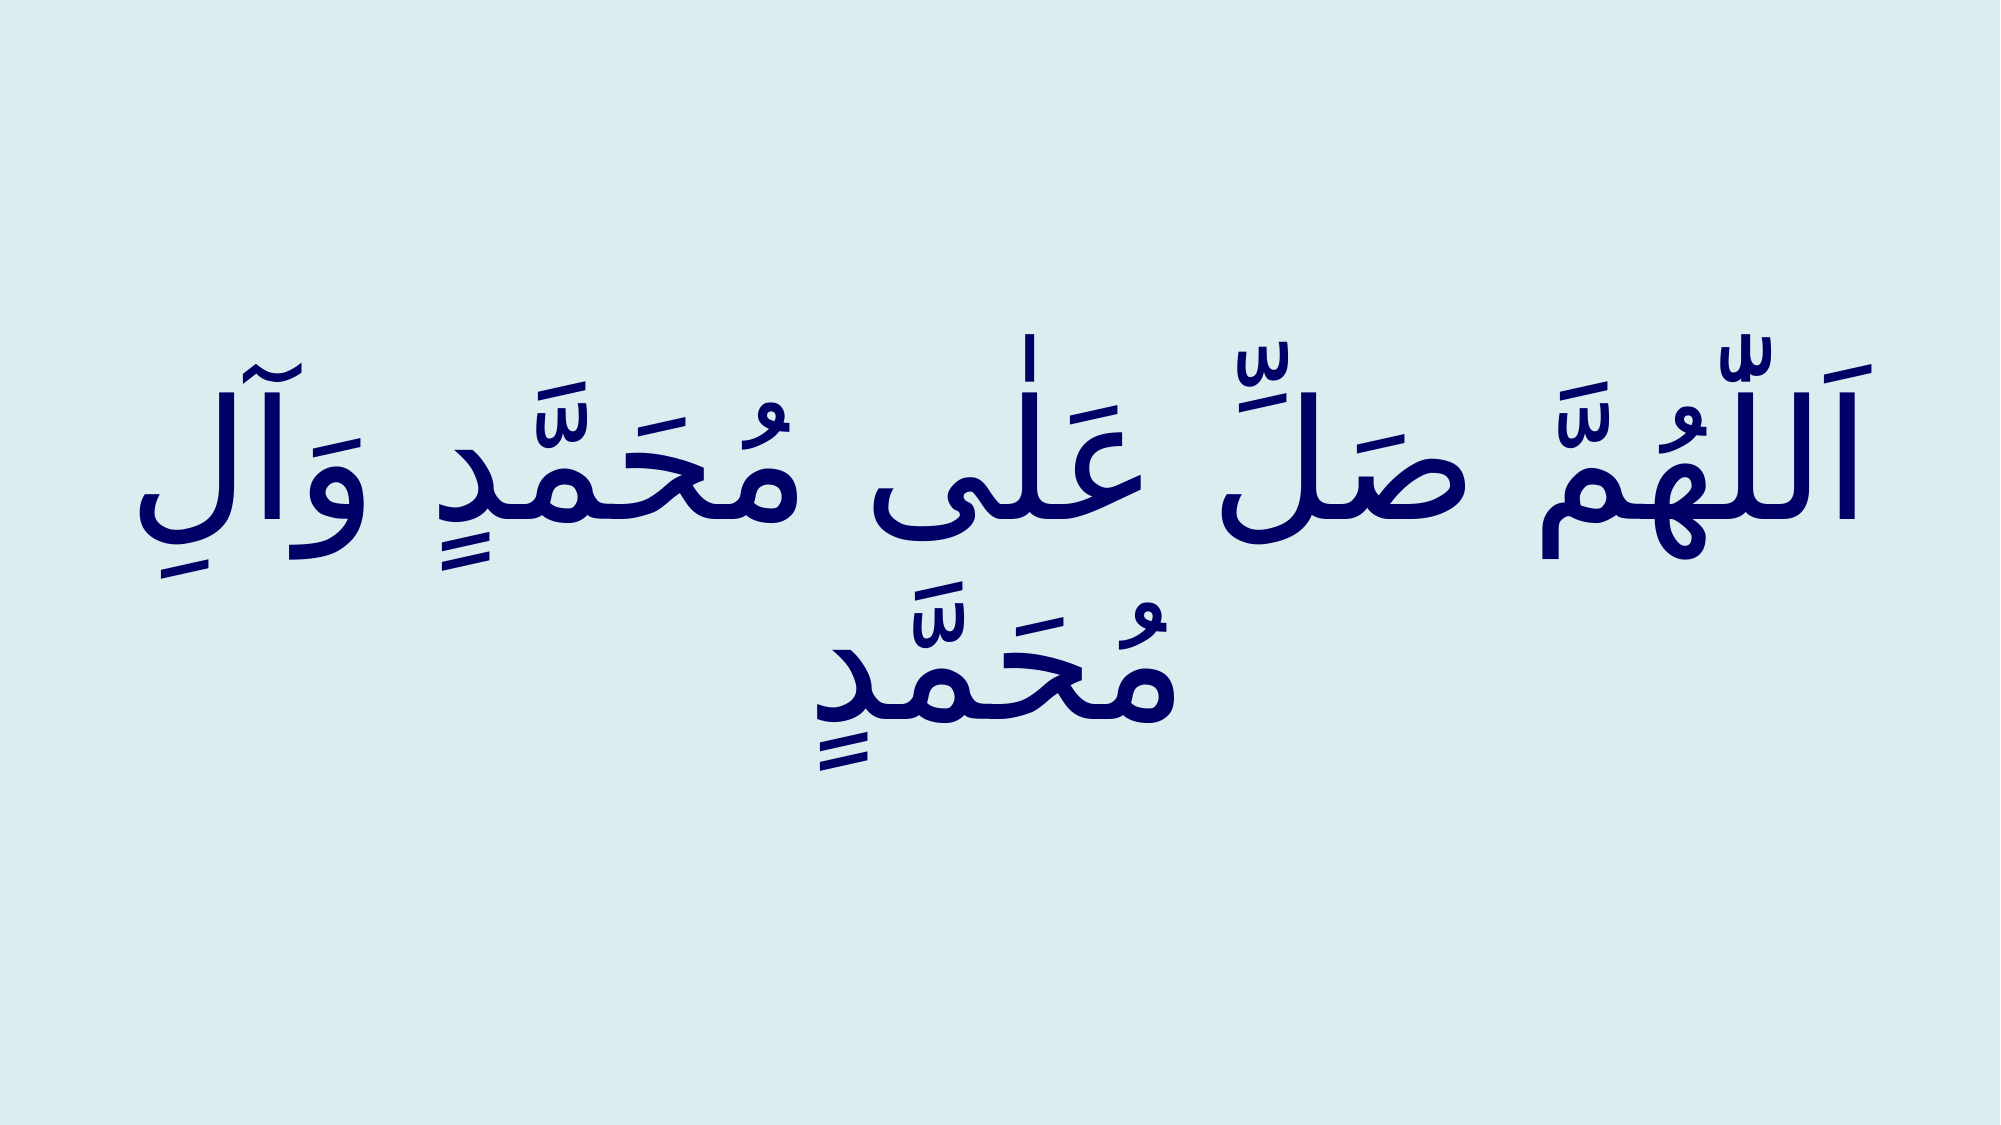

# اَللّٰهُمَّ صَلِّ عَلٰى مُحَمَّدٍ وَآلِ مُحَمَّدٍ